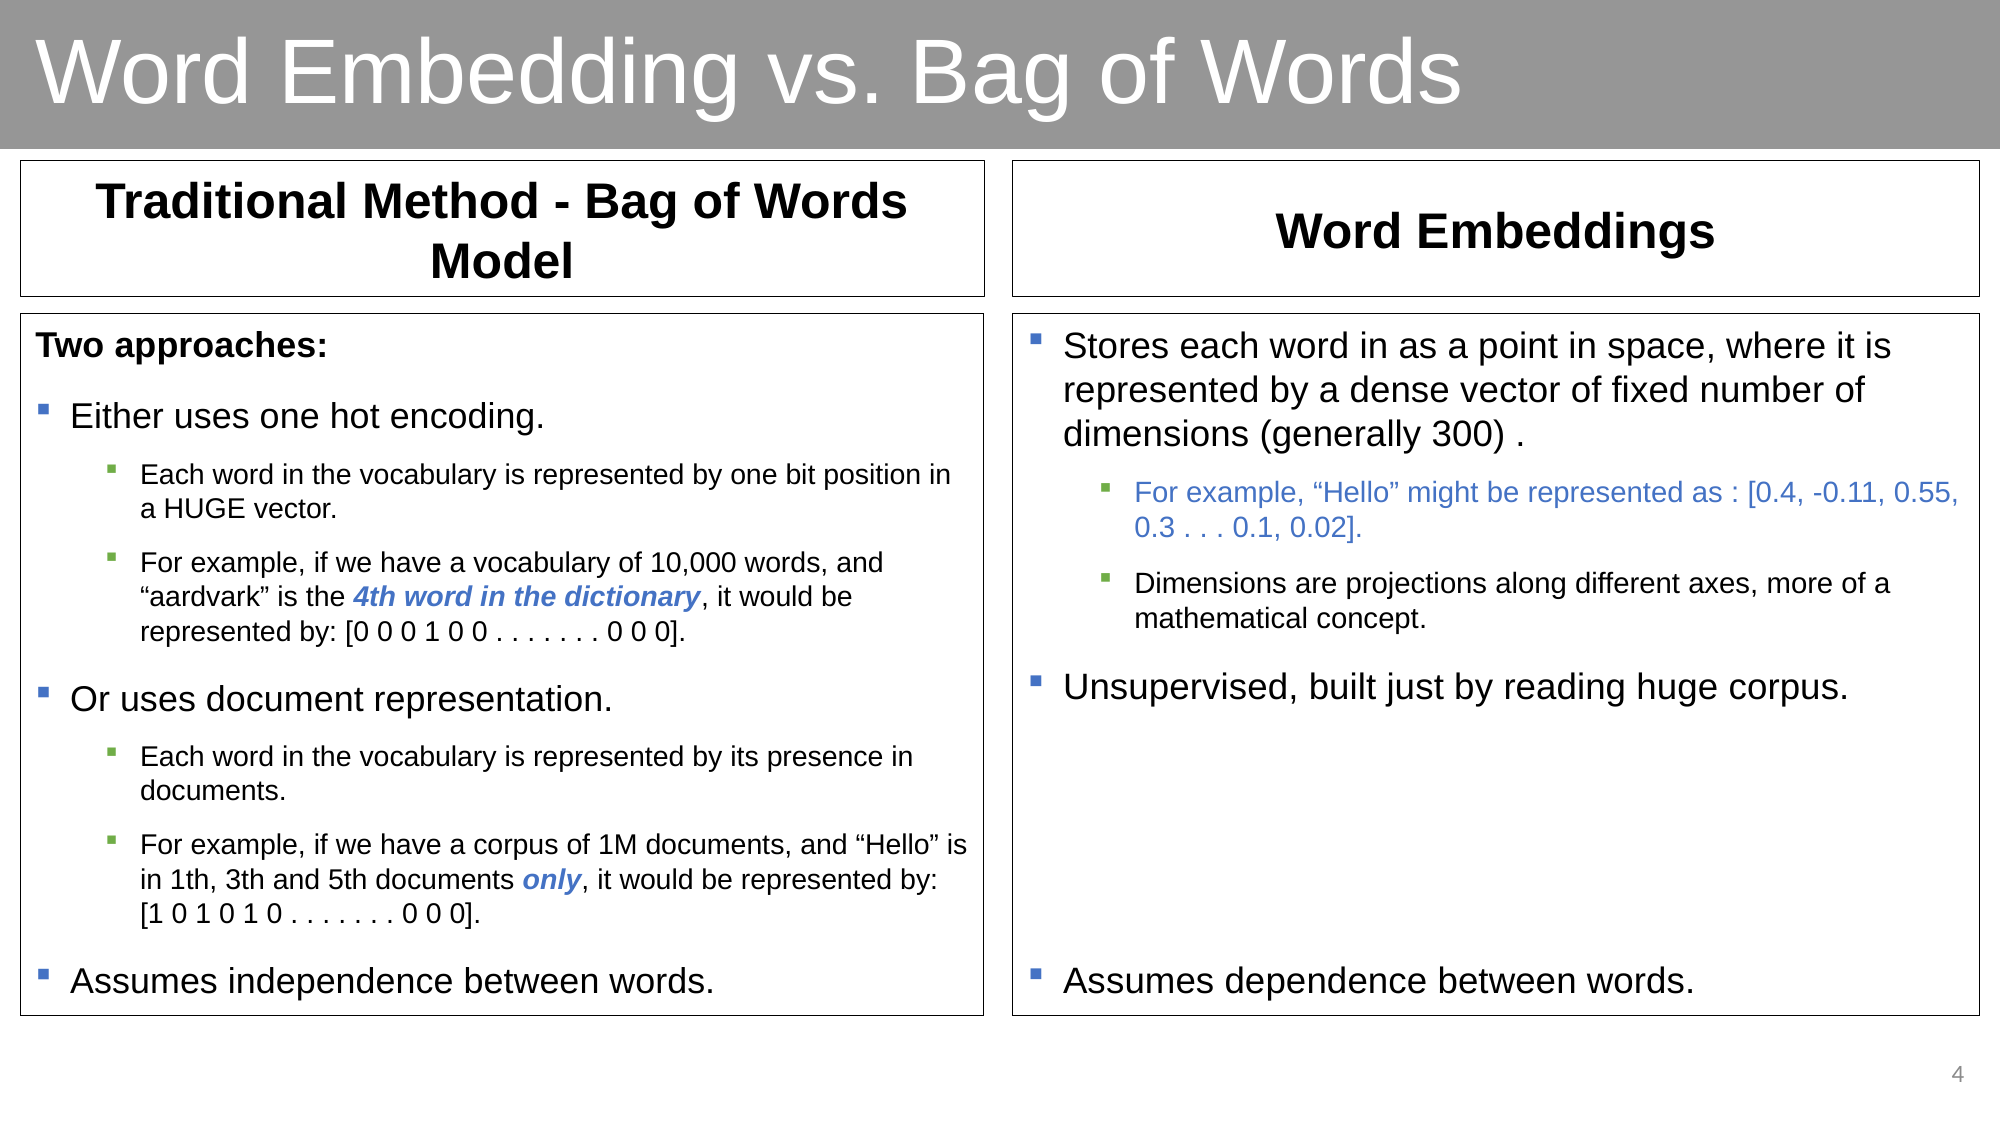

# Word Embedding vs. Bag of Words
Traditional Method - Bag of Words Model
Word Embeddings
Two approaches:
Either uses one hot encoding.
Each word in the vocabulary is represented by one bit position in a HUGE vector.
For example, if we have a vocabulary of 10,000 words, and “aardvark” is the 4th word in the dictionary, it would be represented by: [0 0 0 1 0 0 . . . . . . . 0 0 0].
Or uses document representation.
Each word in the vocabulary is represented by its presence in documents.
For example, if we have a corpus of 1M documents, and “Hello” is in 1th, 3th and 5th documents only, it would be represented by: [1 0 1 0 1 0 . . . . . . . 0 0 0].
Assumes independence between words.
Stores each word in as a point in space, where it is represented by a dense vector of fixed number of dimensions (generally 300) .
For example, “Hello” might be represented as : [0.4, -0.11, 0.55, 0.3 . . . 0.1, 0.02].
Dimensions are projections along different axes, more of a mathematical concept.
Unsupervised, built just by reading huge corpus.

Assumes dependence between words.
4